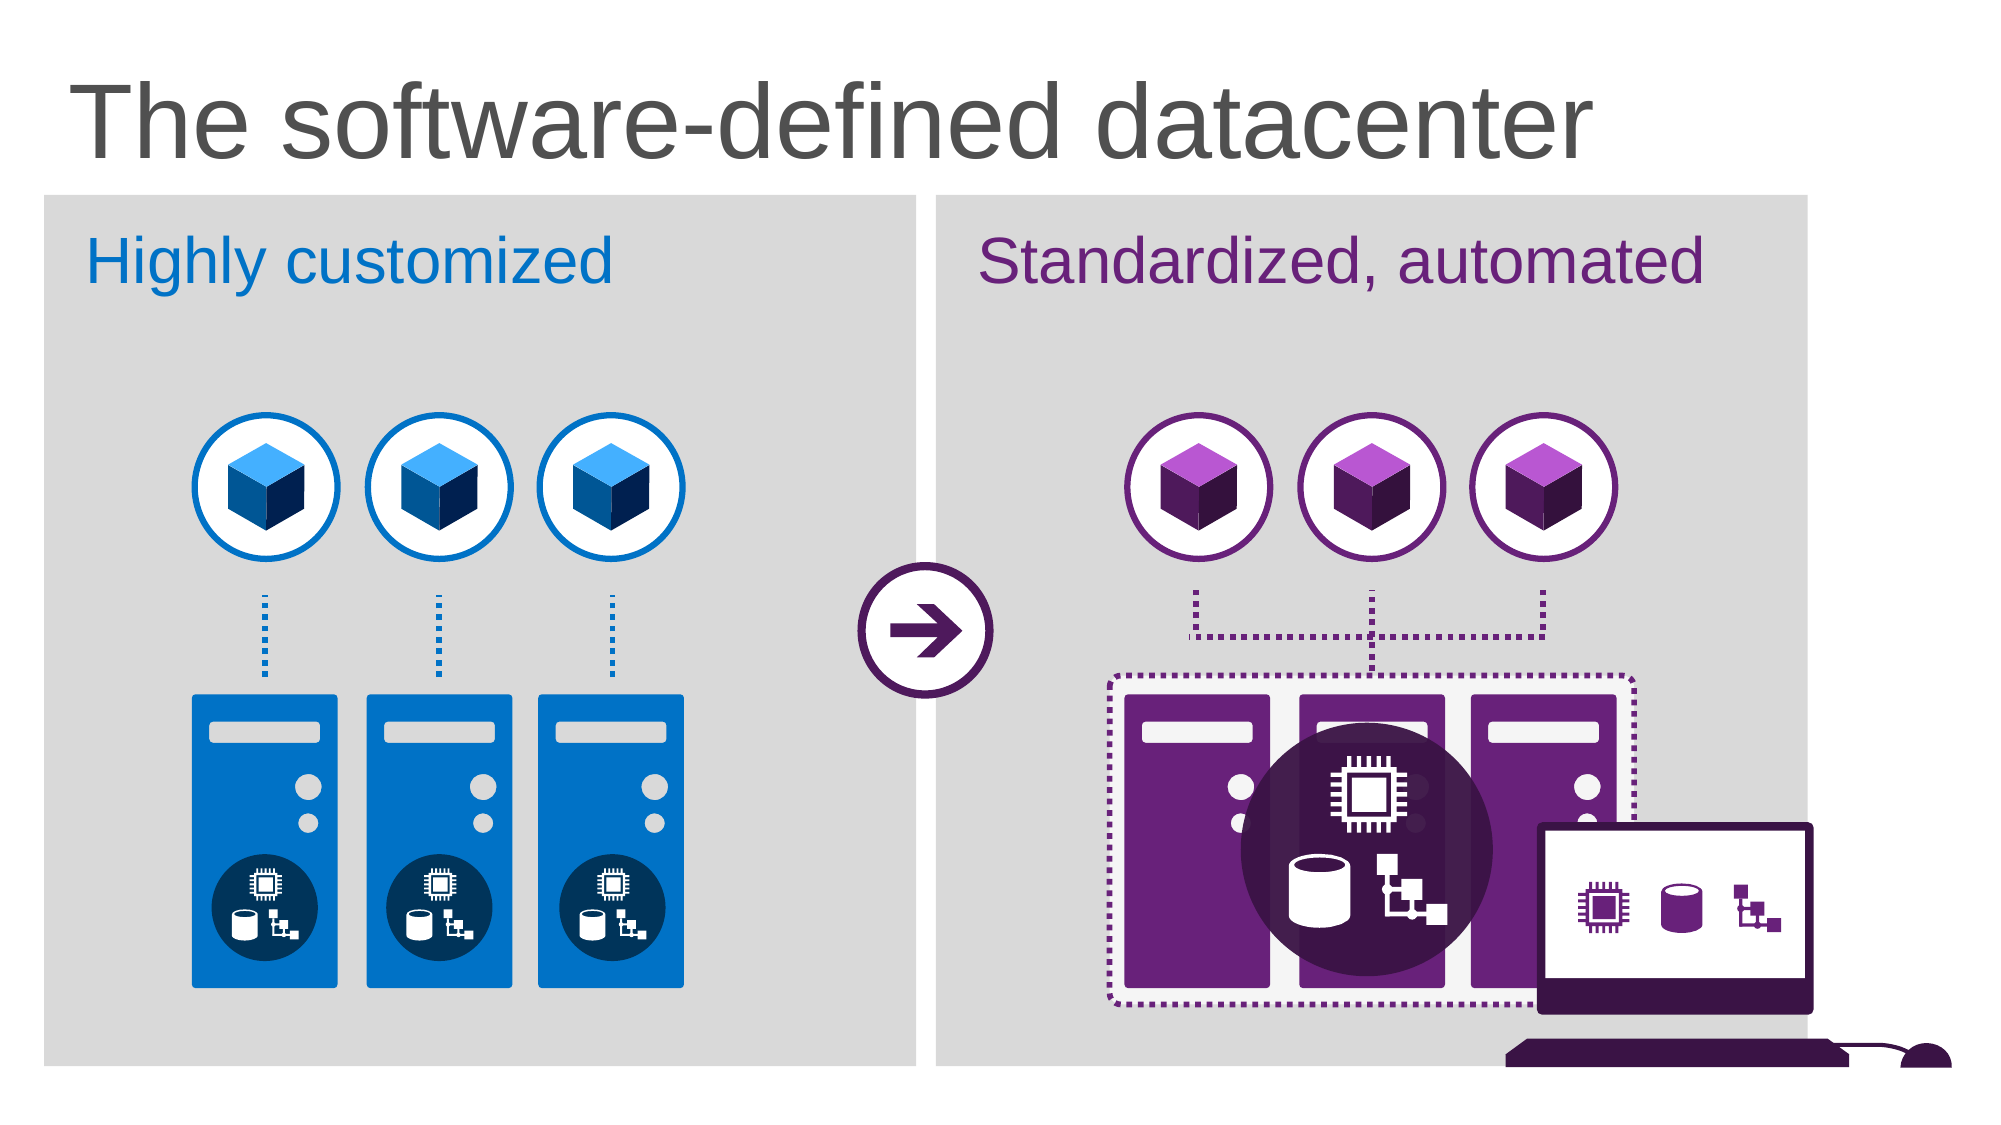

The software-defined datacenter

Standardized, automated
Highly customized